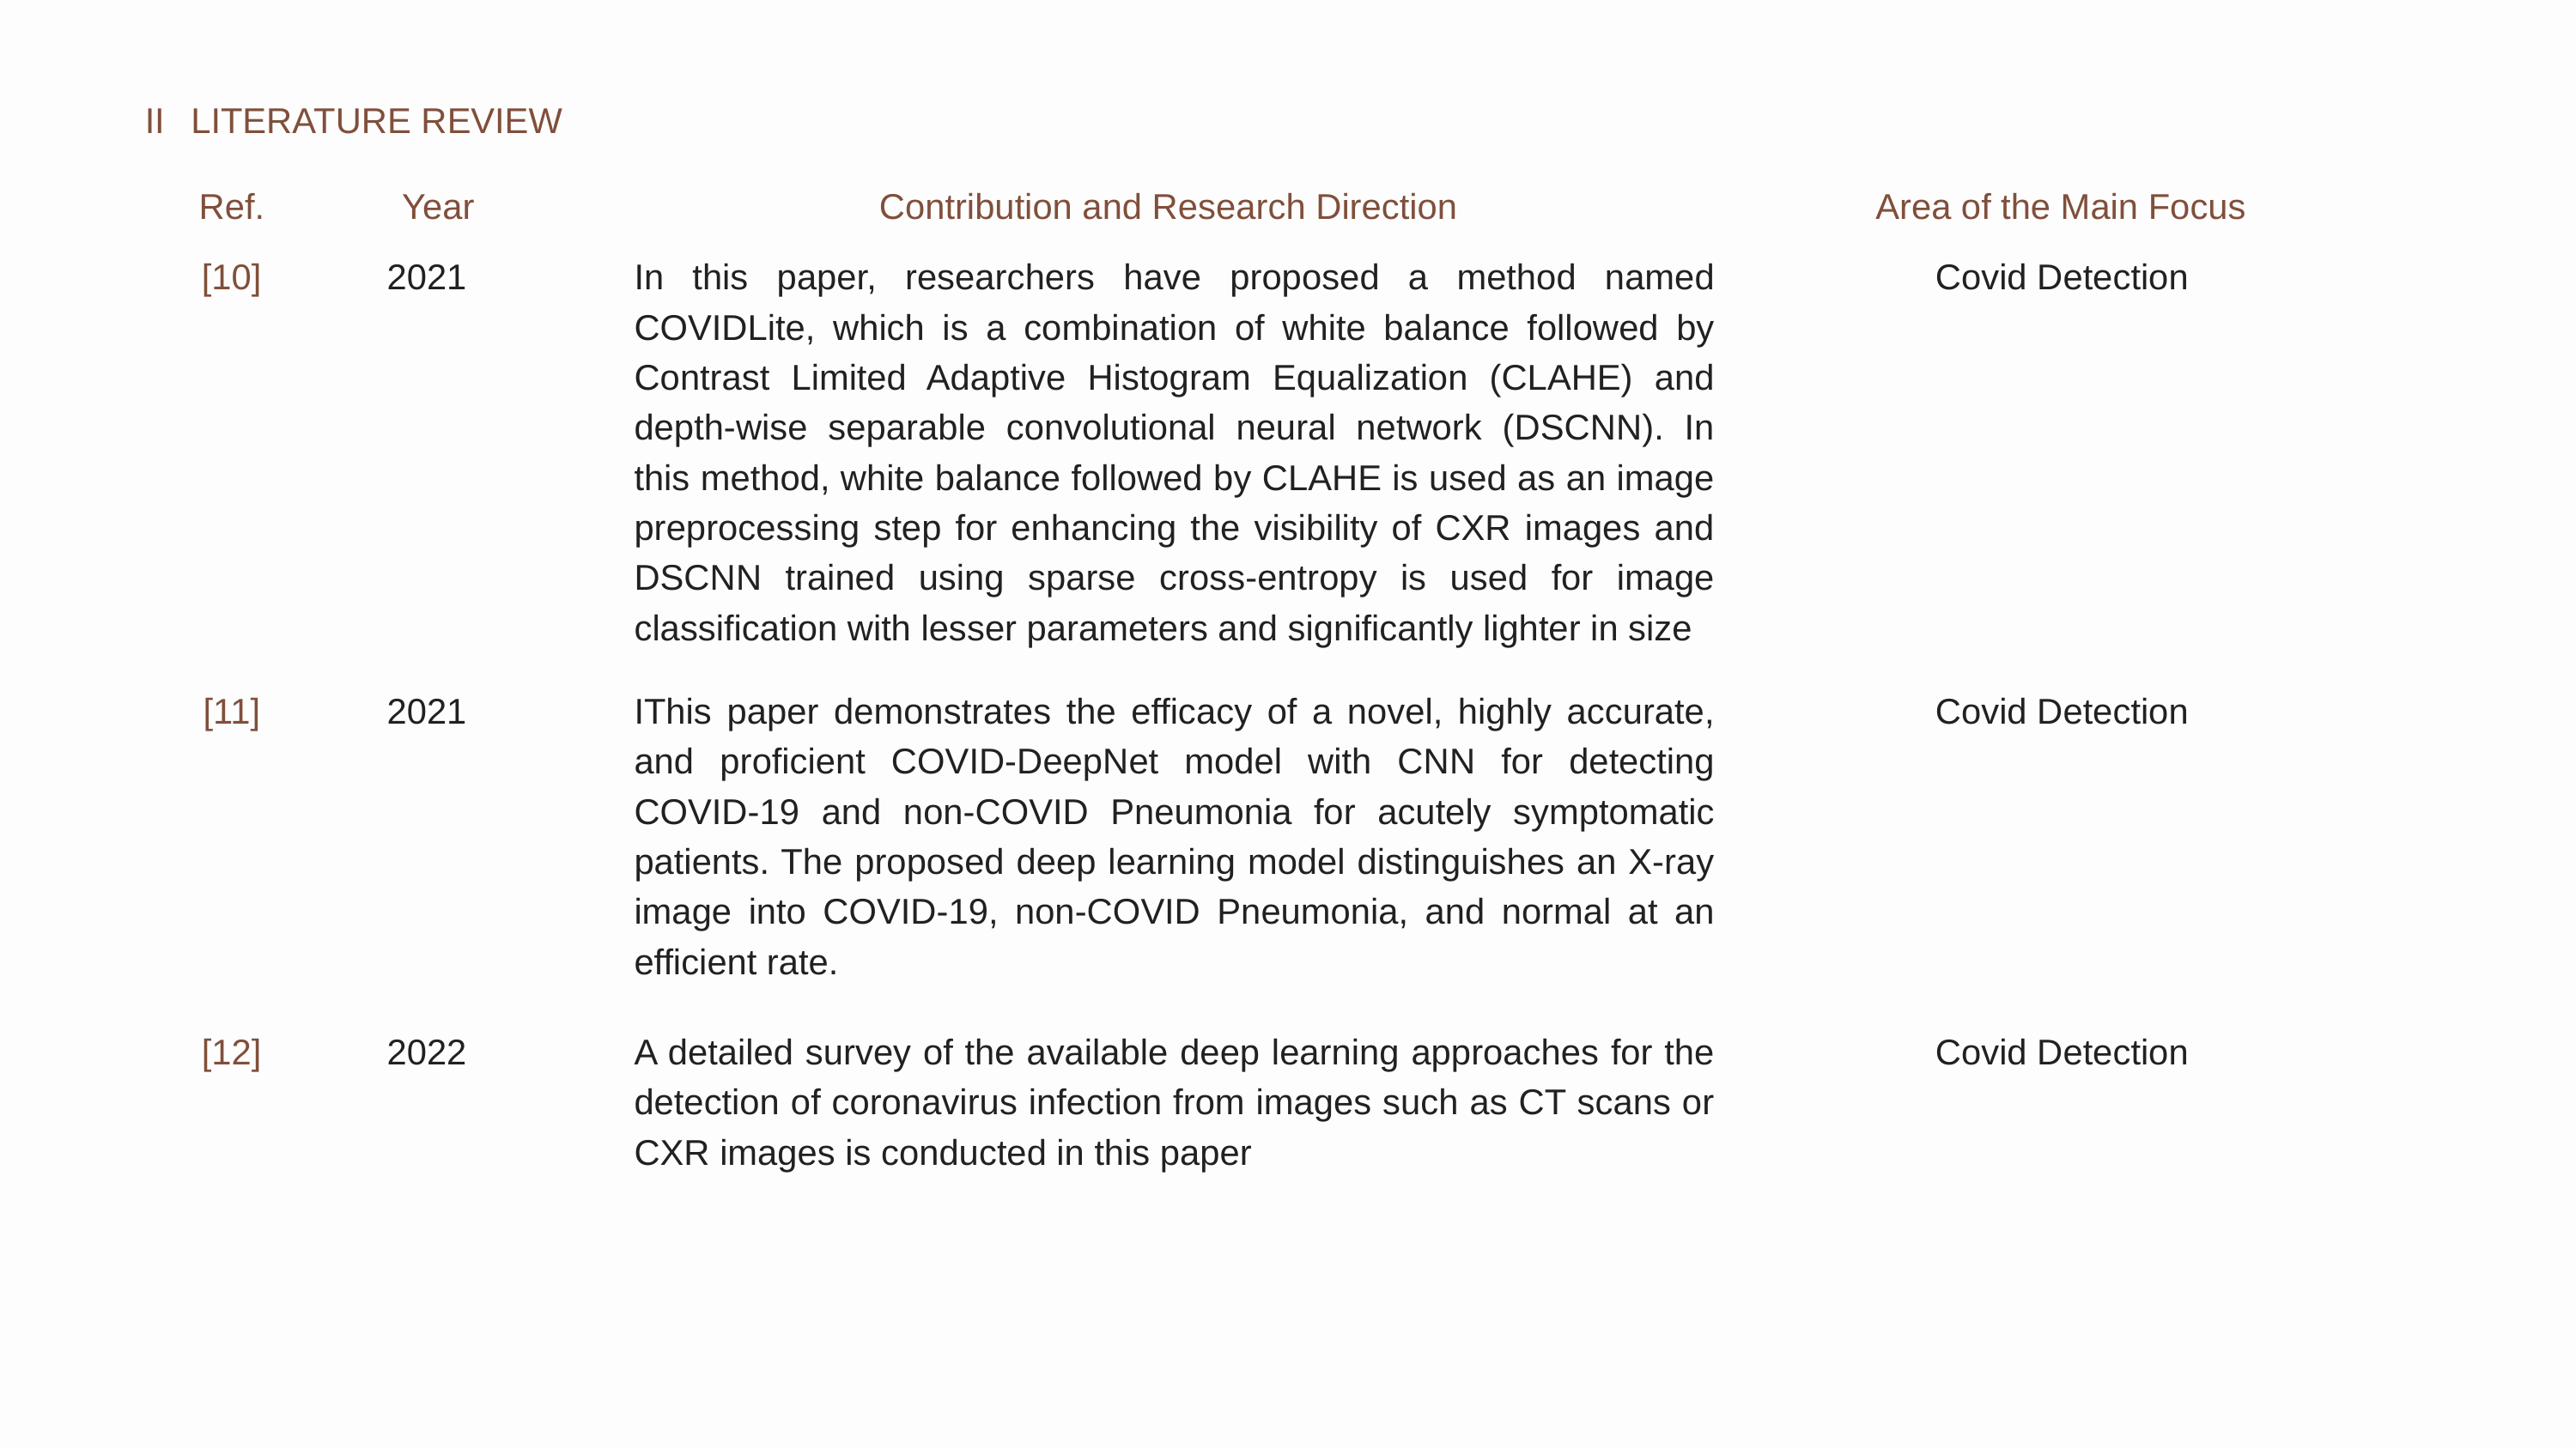

II
LITERATURE REVIEW
Ref.
Year
Contribution and Research Direction
Area of the Main Focus
[10]
2021
In this paper, researchers have proposed a method named COVIDLite, which is a combination of white balance followed by Contrast Limited Adaptive Histogram Equalization (CLAHE) and depth-wise separable convolutional neural network (DSCNN). In this method, white balance followed by CLAHE is used as an image preprocessing step for enhancing the visibility of CXR images and DSCNN trained using sparse cross-entropy is used for image classification with lesser parameters and significantly lighter in size
Covid Detection
[11]
2021
IThis paper demonstrates the efficacy of a novel, highly accurate, and proficient COVID-DeepNet model with CNN for detecting COVID-19 and non-COVID Pneumonia for acutely symptomatic patients. The proposed deep learning model distinguishes an X-ray image into COVID-19, non-COVID Pneumonia, and normal at an efficient rate.
Covid Detection
[12]
2022
A detailed survey of the available deep learning approaches for the detection of coronavirus infection from images such as CT scans or CXR images is conducted in this paper
Covid Detection